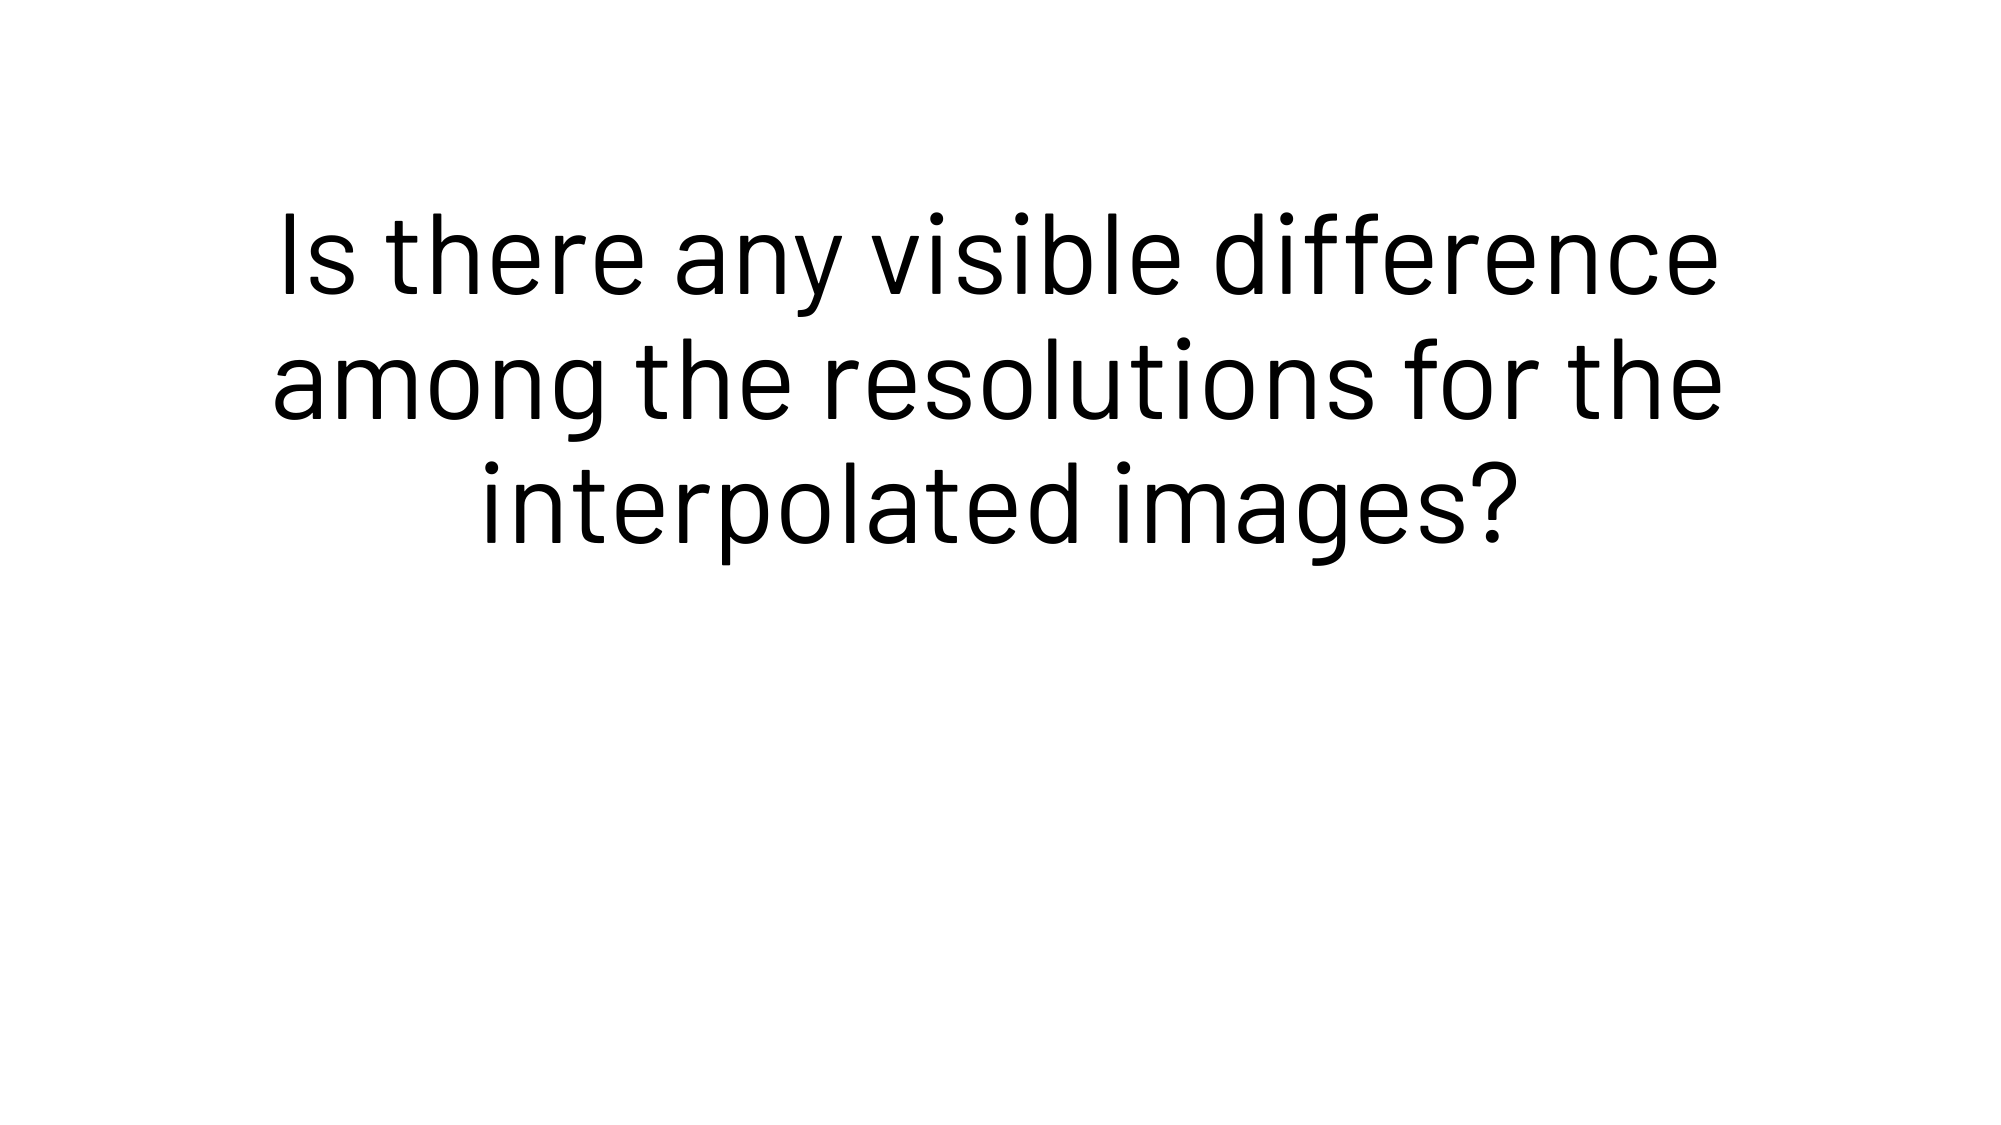

# Is there any visible difference among the resolutions for the interpolated images?